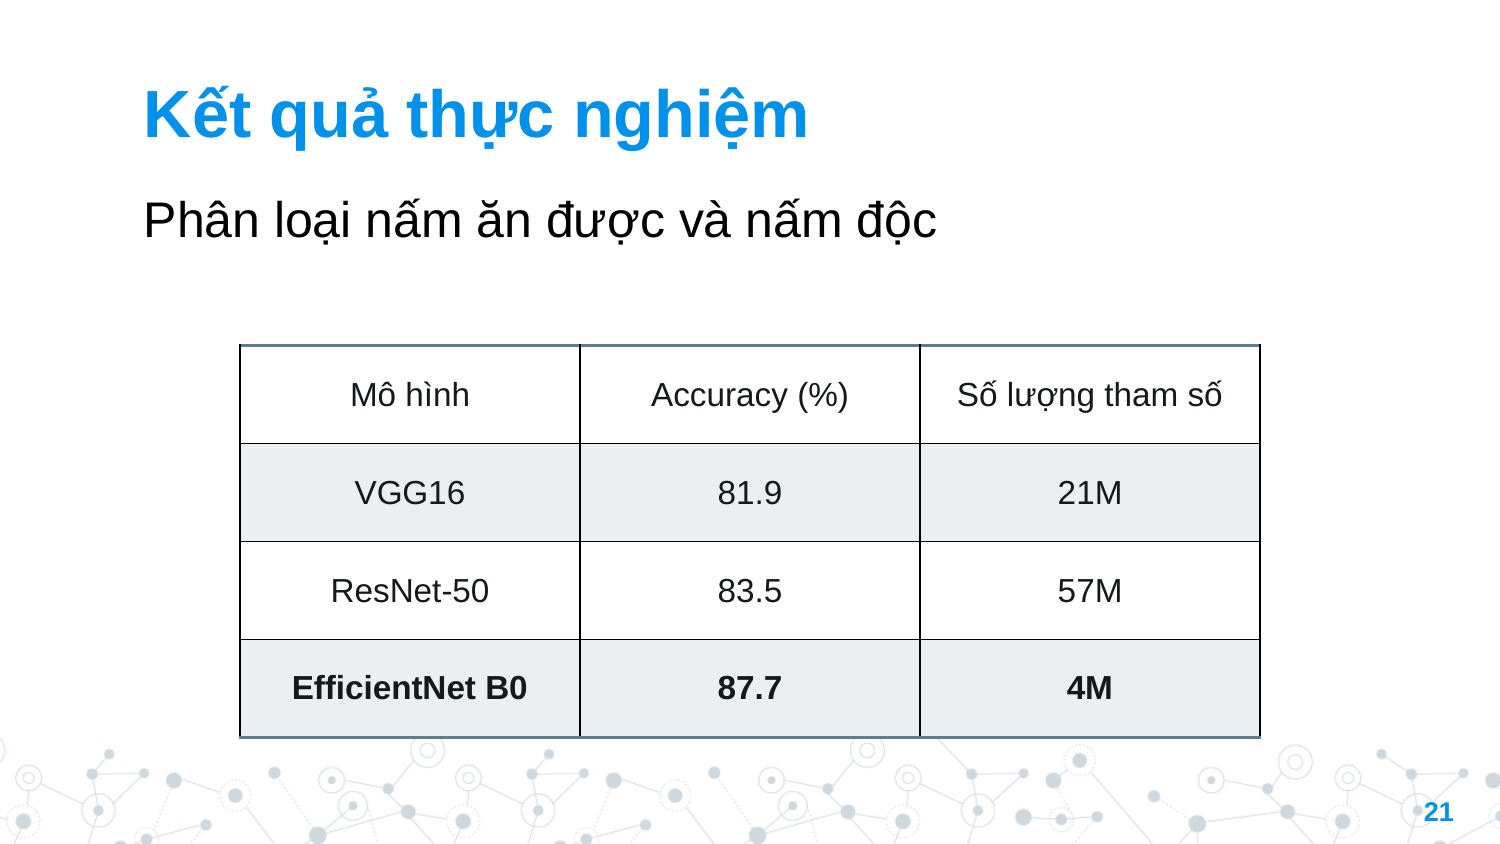

# Kết quả thực nghiệm
Phân loại nấm ăn được và nấm độc
| Mô hình | Accuracy (%) | Số lượng tham số |
| --- | --- | --- |
| VGG16 | 81.9 | 21M |
| ResNet-50 | 83.5 | 57M |
| EfficientNet B0 | 87.7 | 4M |
21